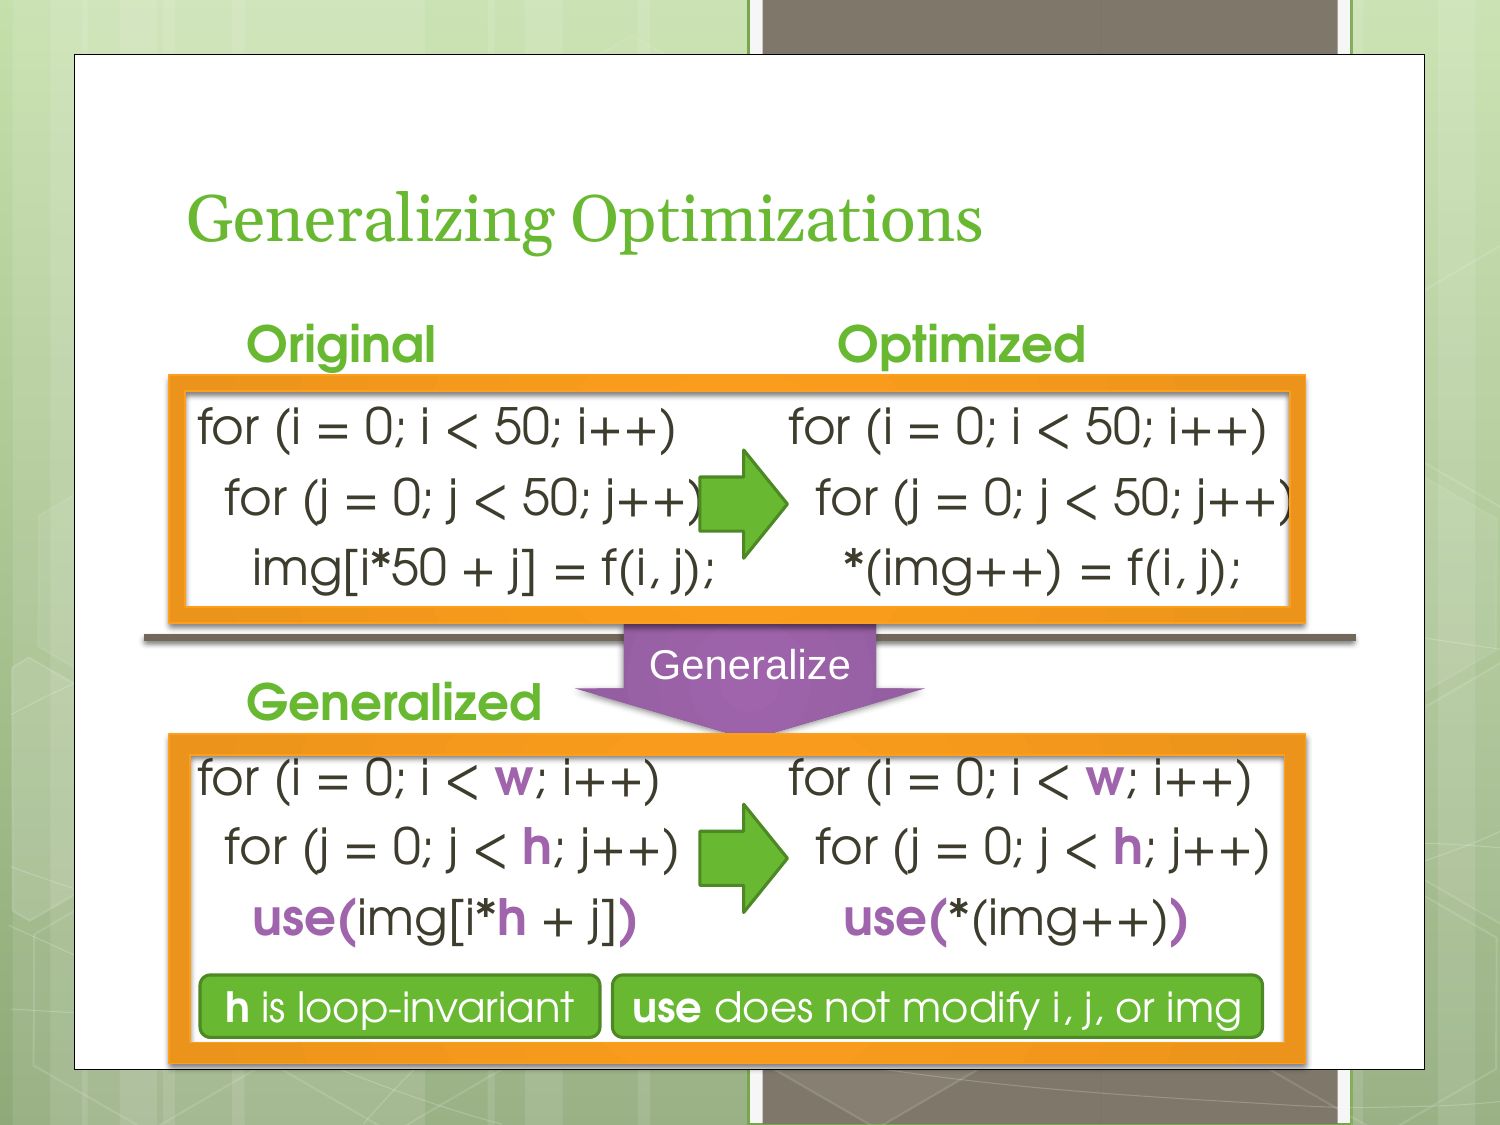

# Generalizing Optimizations
Original
Optimized

for (i = 0; i < 50; i++)
  for (j = 0; j < 50; j++)
    img[i*50 + j] = f(i, j);

for (i = 0; i < w; i++)
  for (j = 0; j < h; j++)
    use(img[i*h + j])
for (i = 0; i < 50; i++)
  for (j = 0; j < 50; j++)
    *(img++) = f(i, j);

for (i = 0; i < w; i++)
  for (j = 0; j < h; j++)
    use(*(img++))

Generalize
Generalized

h is loop-invariant
use does not modify i, j, or img